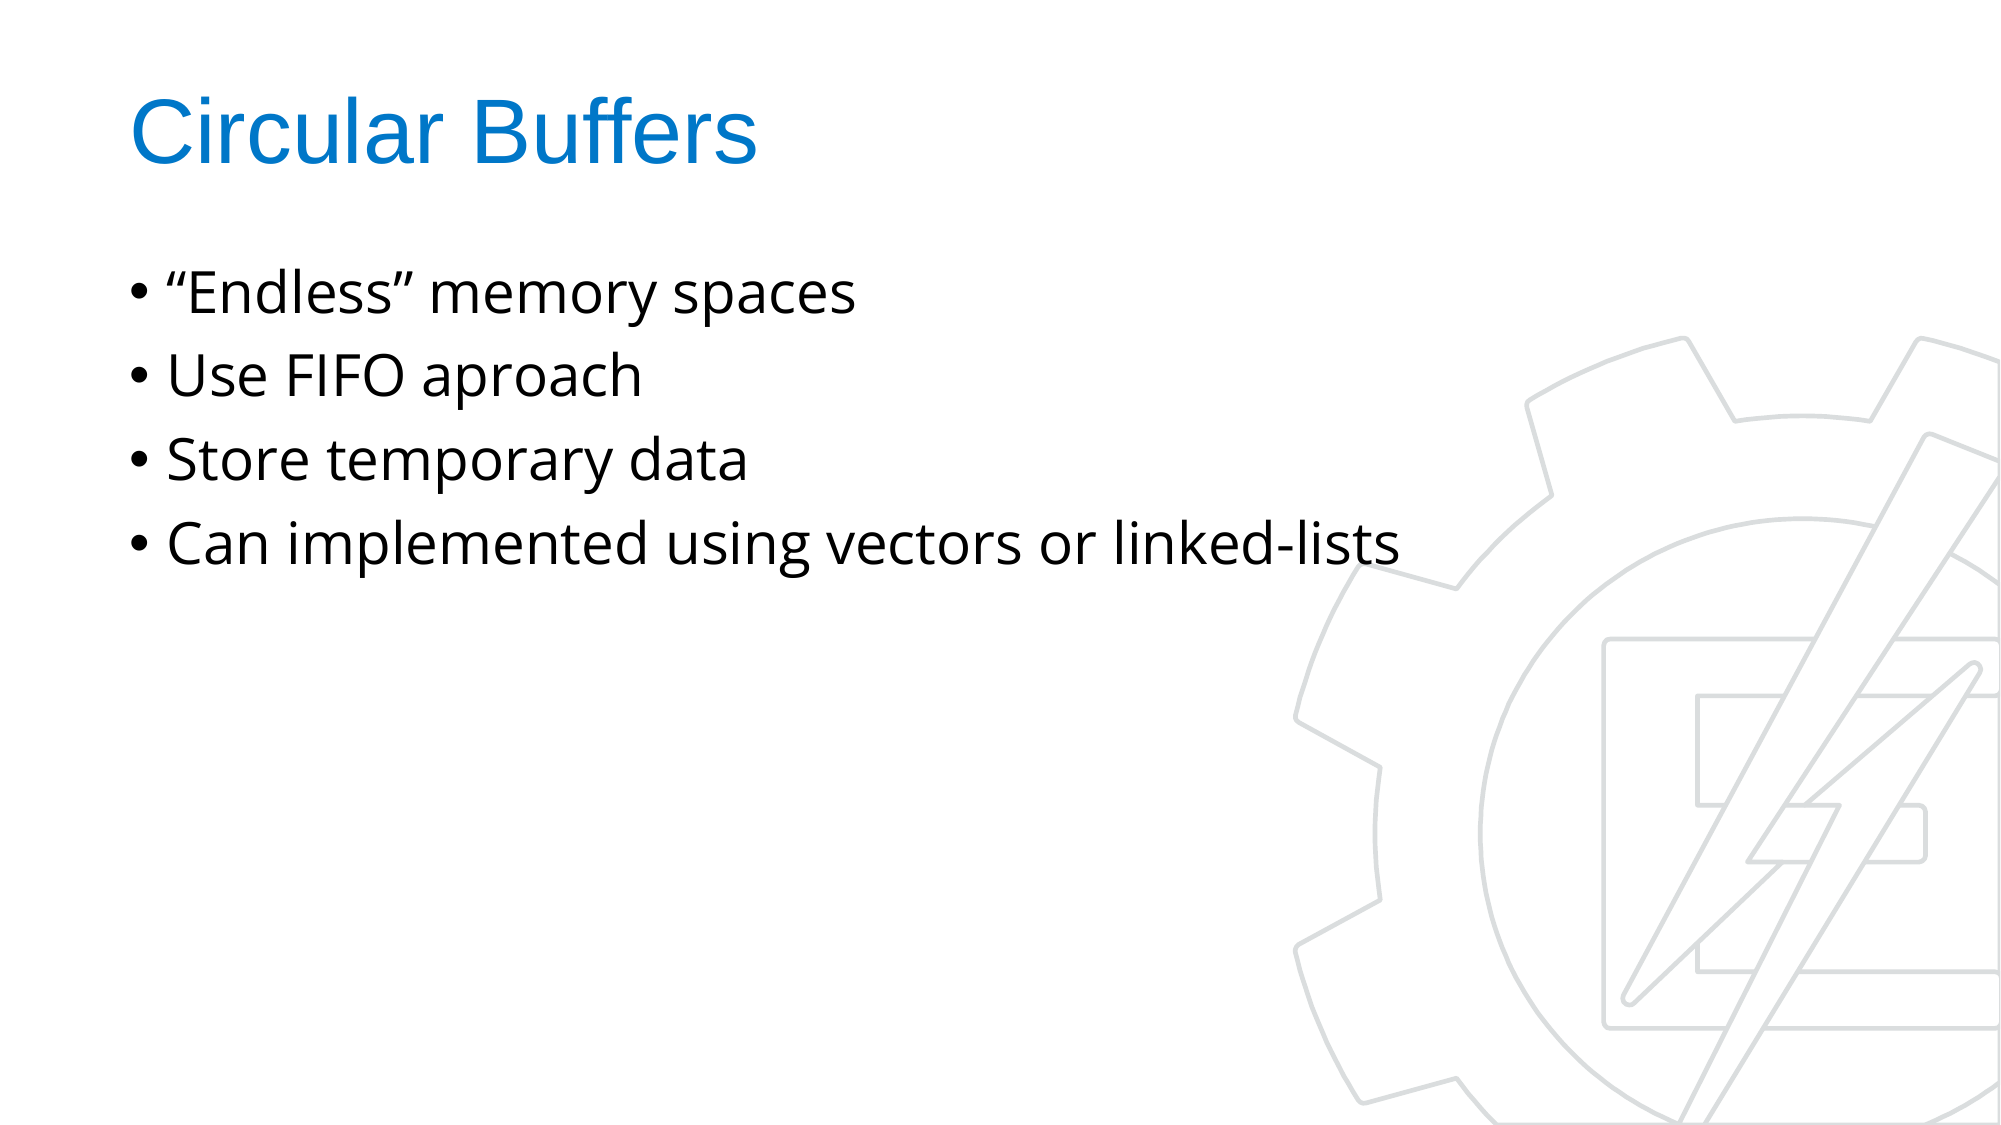

# Circular Buffers
“Endless” memory spaces
Use FIFO aproach
Store temporary data
Can implemented using vectors or linked-lists